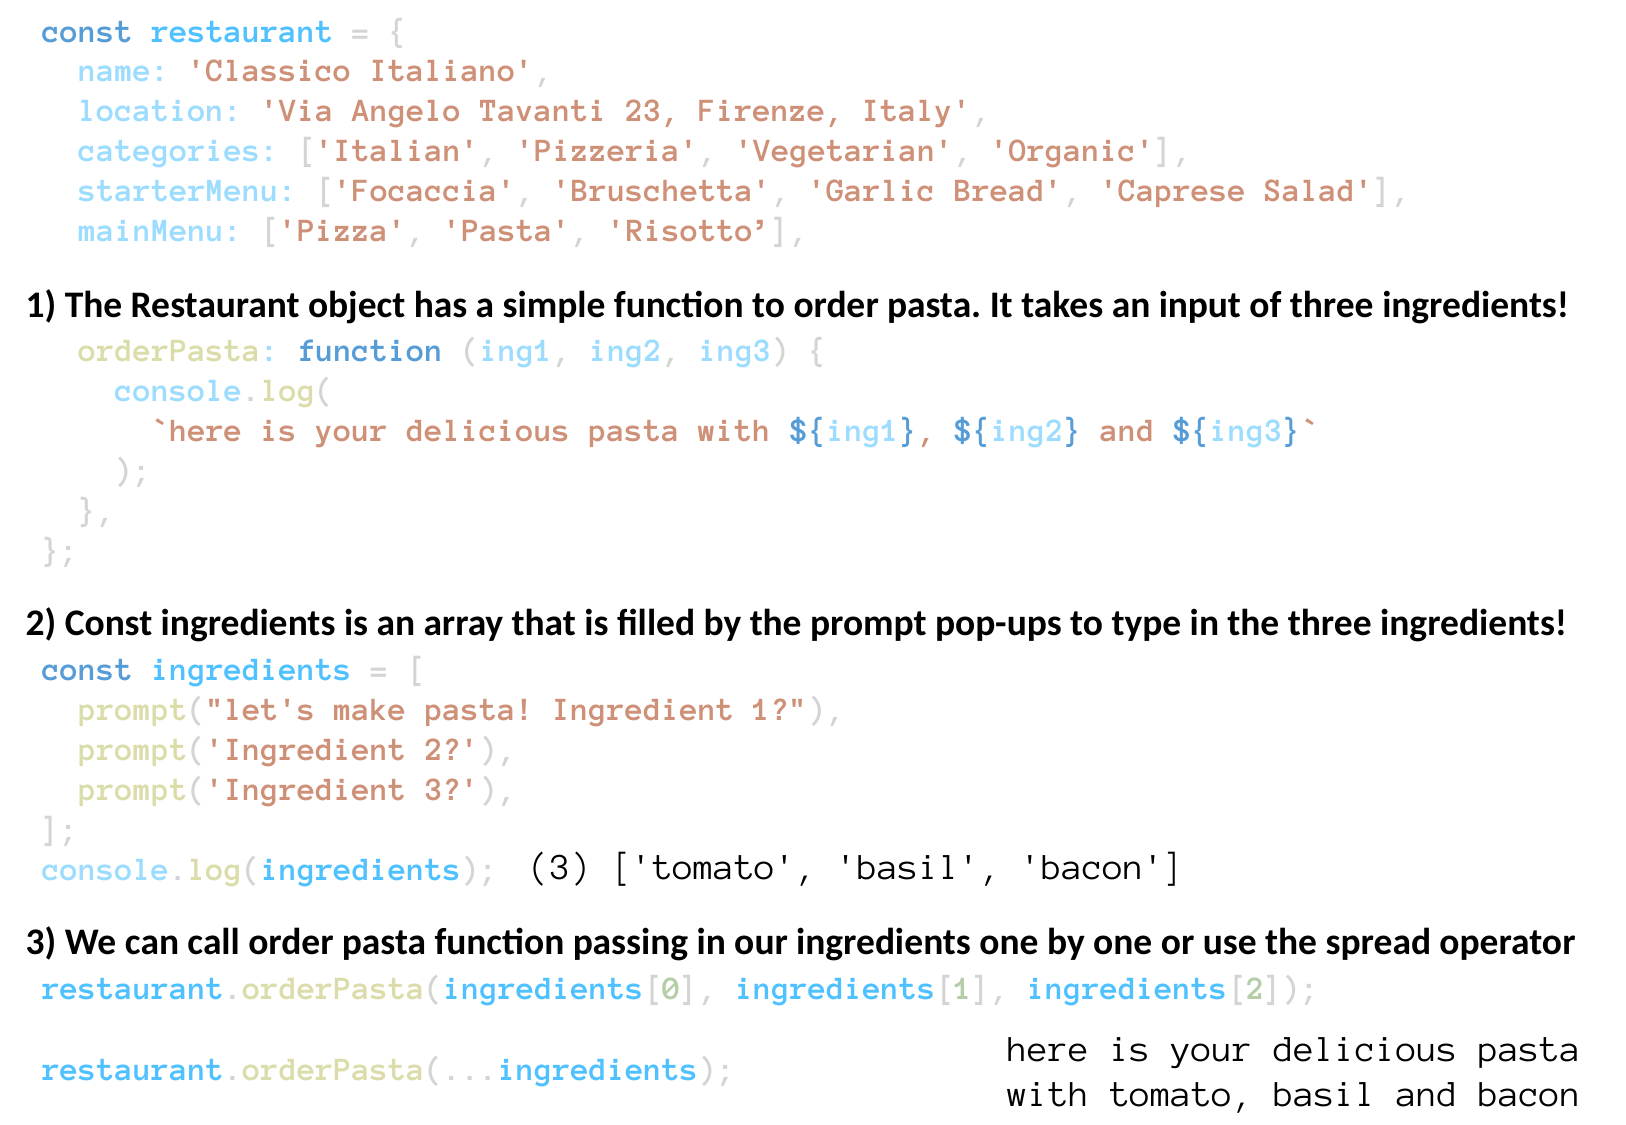

const restaurant = {
  name: 'Classico Italiano',
  location: 'Via Angelo Tavanti 23, Firenze, Italy',
  categories: ['Italian', 'Pizzeria', 'Vegetarian', 'Organic'],
  starterMenu: ['Focaccia', 'Bruschetta', 'Garlic Bread', 'Caprese Salad'],
  mainMenu: ['Pizza', 'Pasta', 'Risotto’],

  orderPasta: function (ing1, ing2, ing3) {
    console.log(
      `here is your delicious pasta with ${ing1}, ${ing2} and ${ing3}`
    );
  },
};

const ingredients = [
  prompt("let's make pasta! Ingredient 1?"),
  prompt('Ingredient 2?'),
  prompt('Ingredient 3?'),
];
console.log(ingredients);

restaurant.orderPasta(ingredients[0], ingredients[1], ingredients[2]);
restaurant.orderPasta(...ingredients);
1) The Restaurant object has a simple function to order pasta. It takes an input of three ingredients!
2) Const ingredients is an array that is filled by the prompt pop-ups to type in the three ingredients!
(3) ['tomato', 'basil', 'bacon']
3) We can call order pasta function passing in our ingredients one by one or use the spread operator
here is your delicious pasta with tomato, basil and bacon